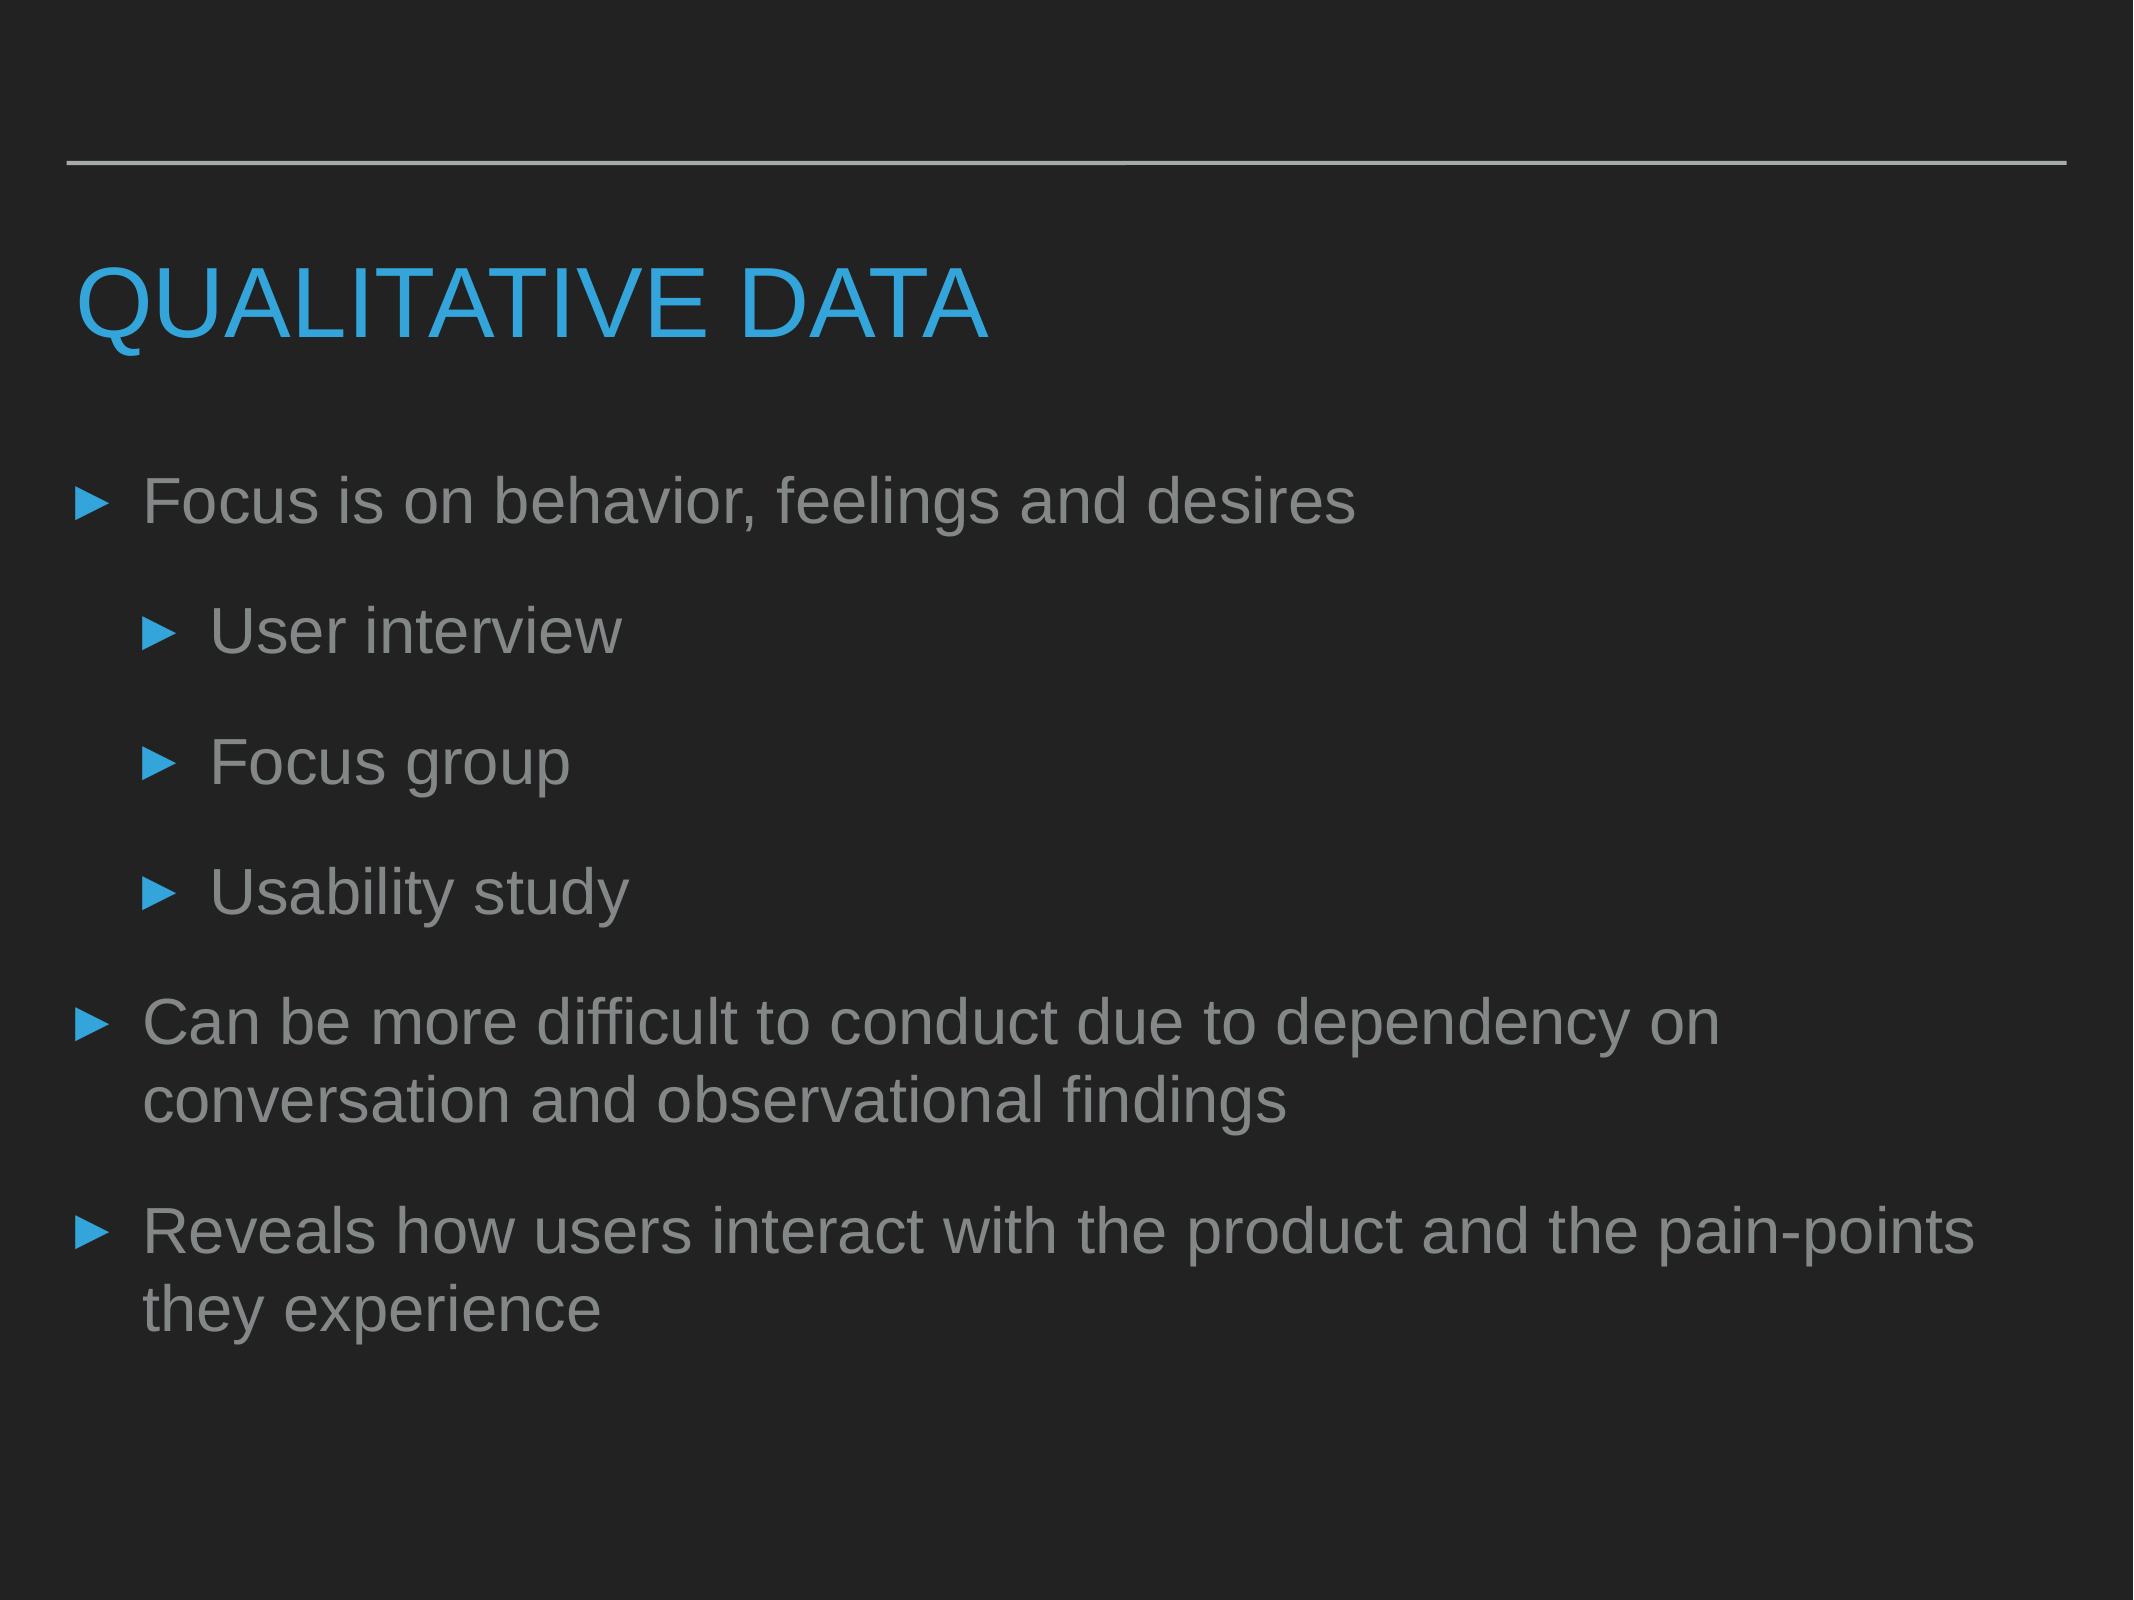

# Qualitative Data
Focus is on behavior, feelings and desires
User interview
Focus group
Usability study
Can be more difficult to conduct due to dependency on conversation and observational findings
Reveals how users interact with the product and the pain-points they experience